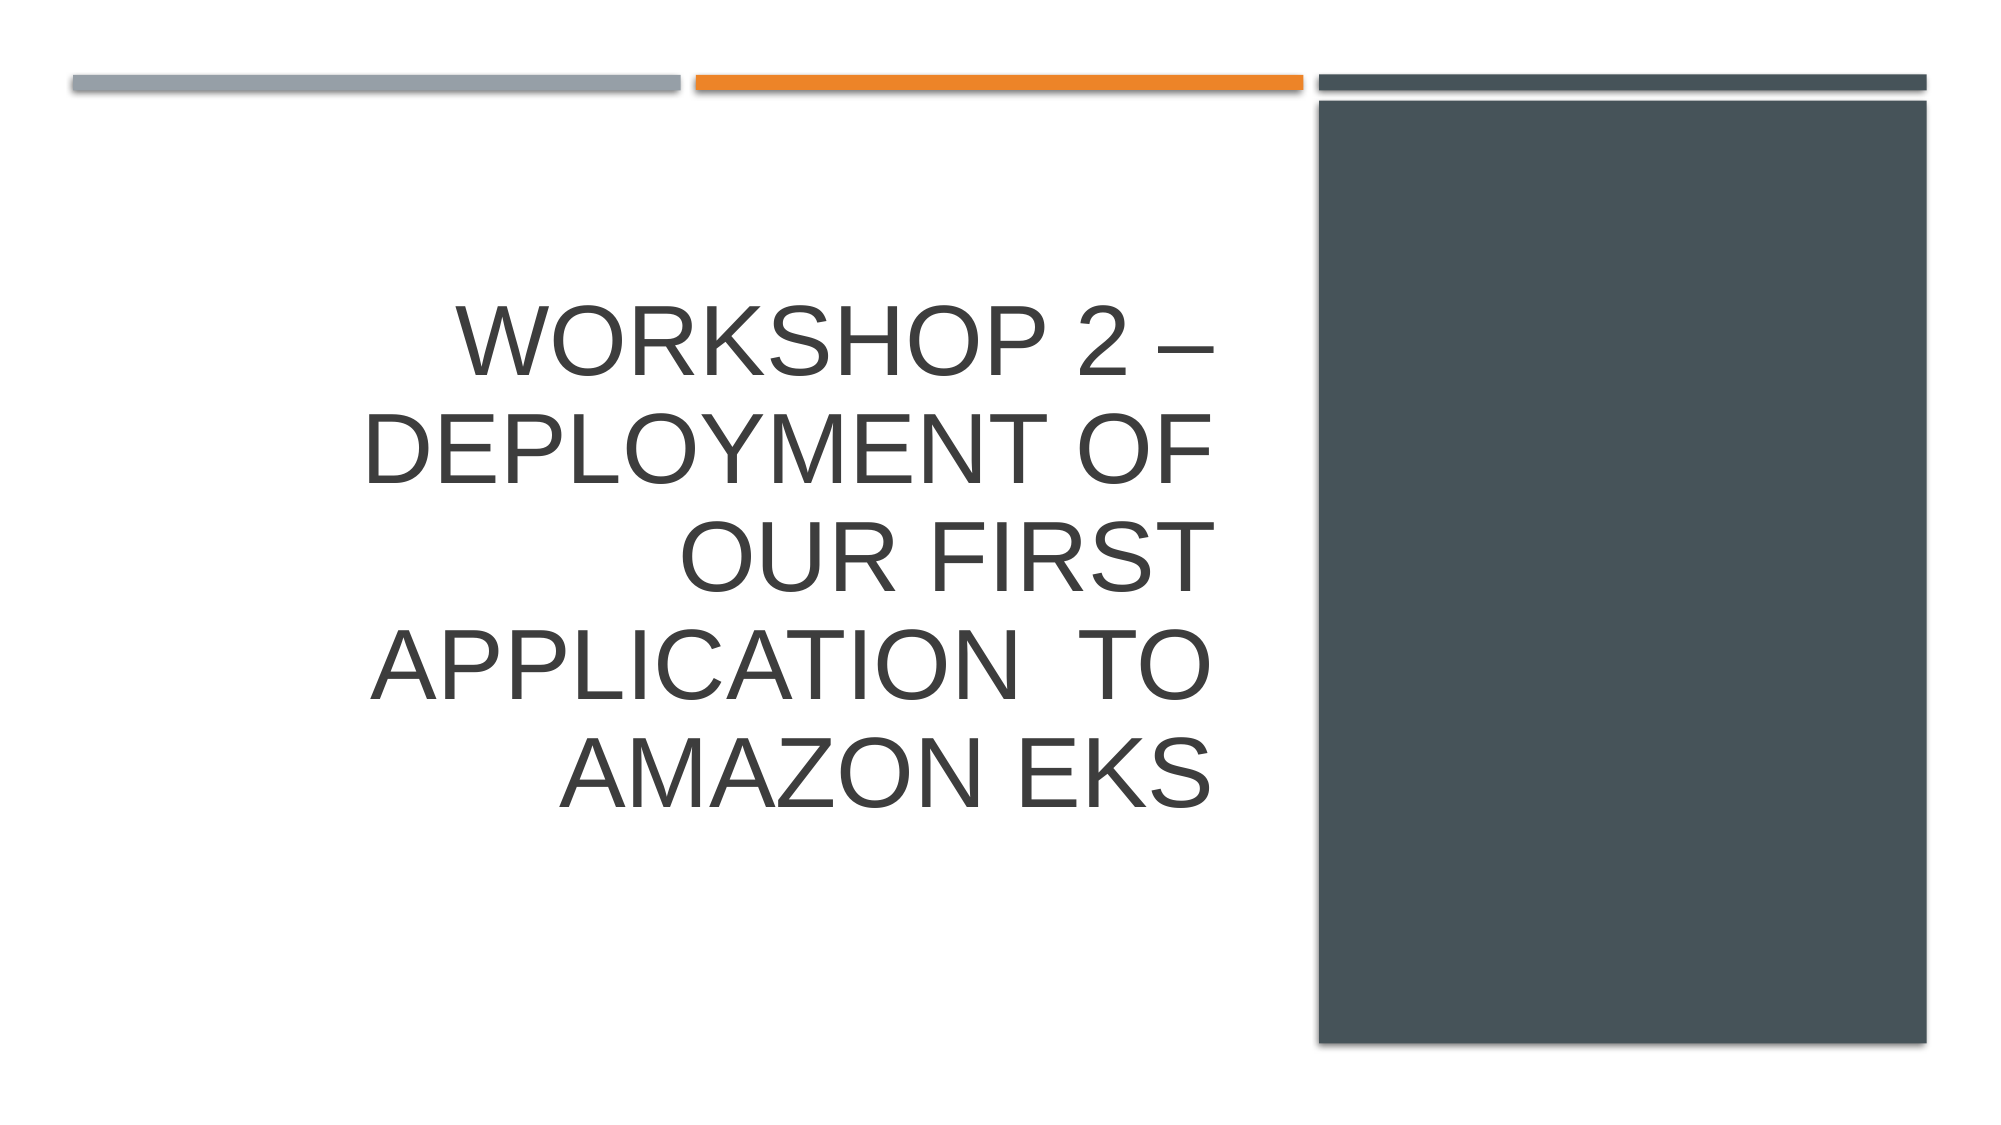

# Workshop 2 – Deployment of our first application  To Amazon EKS